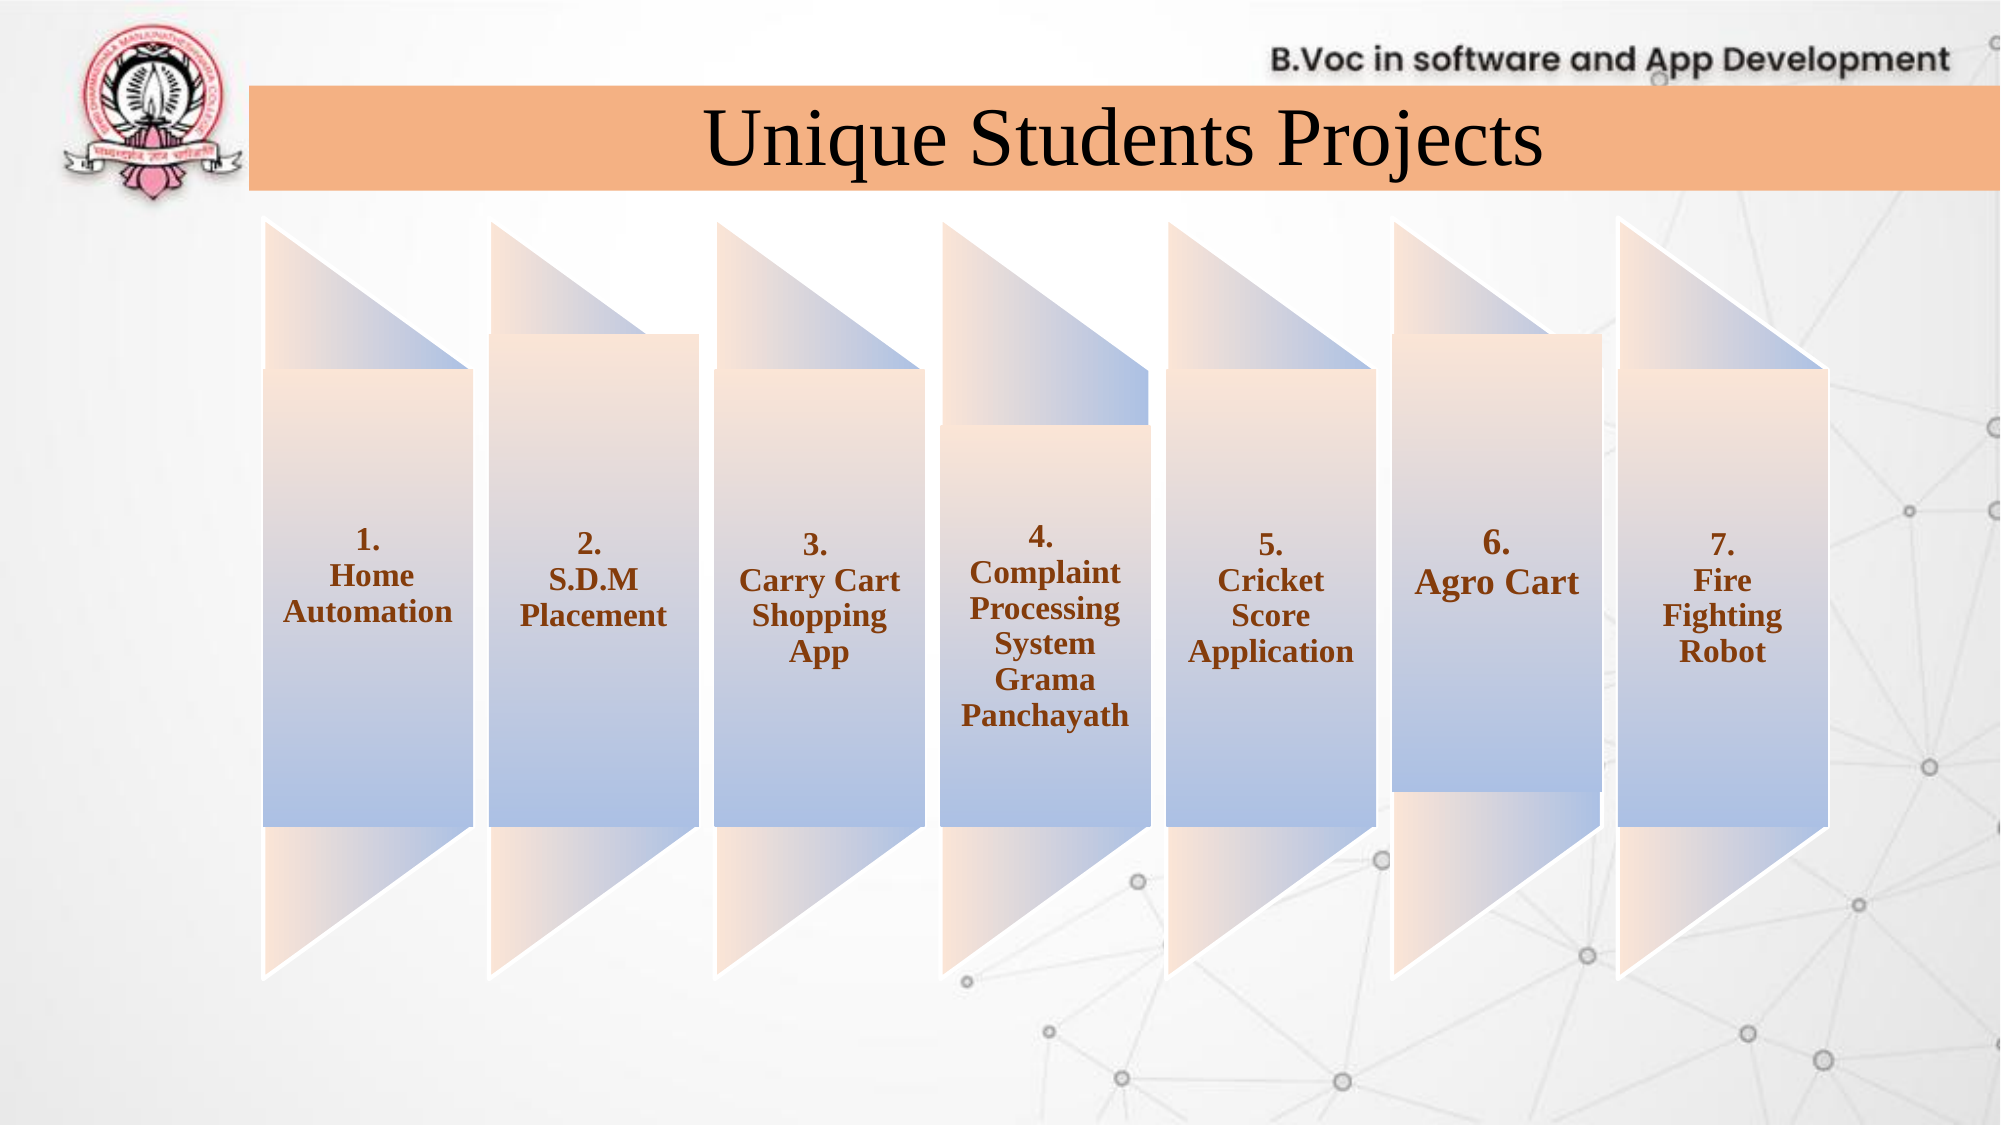

Unique Students Projects
2.
S.D.M Placement
6.
Agro Cart
1.
 Home Automation

3.
Carry Cart Shopping App
5.
Cricket Score Application
7.
Fire Fighting Robot
4.
Complaint Processing System Grama Panchayath